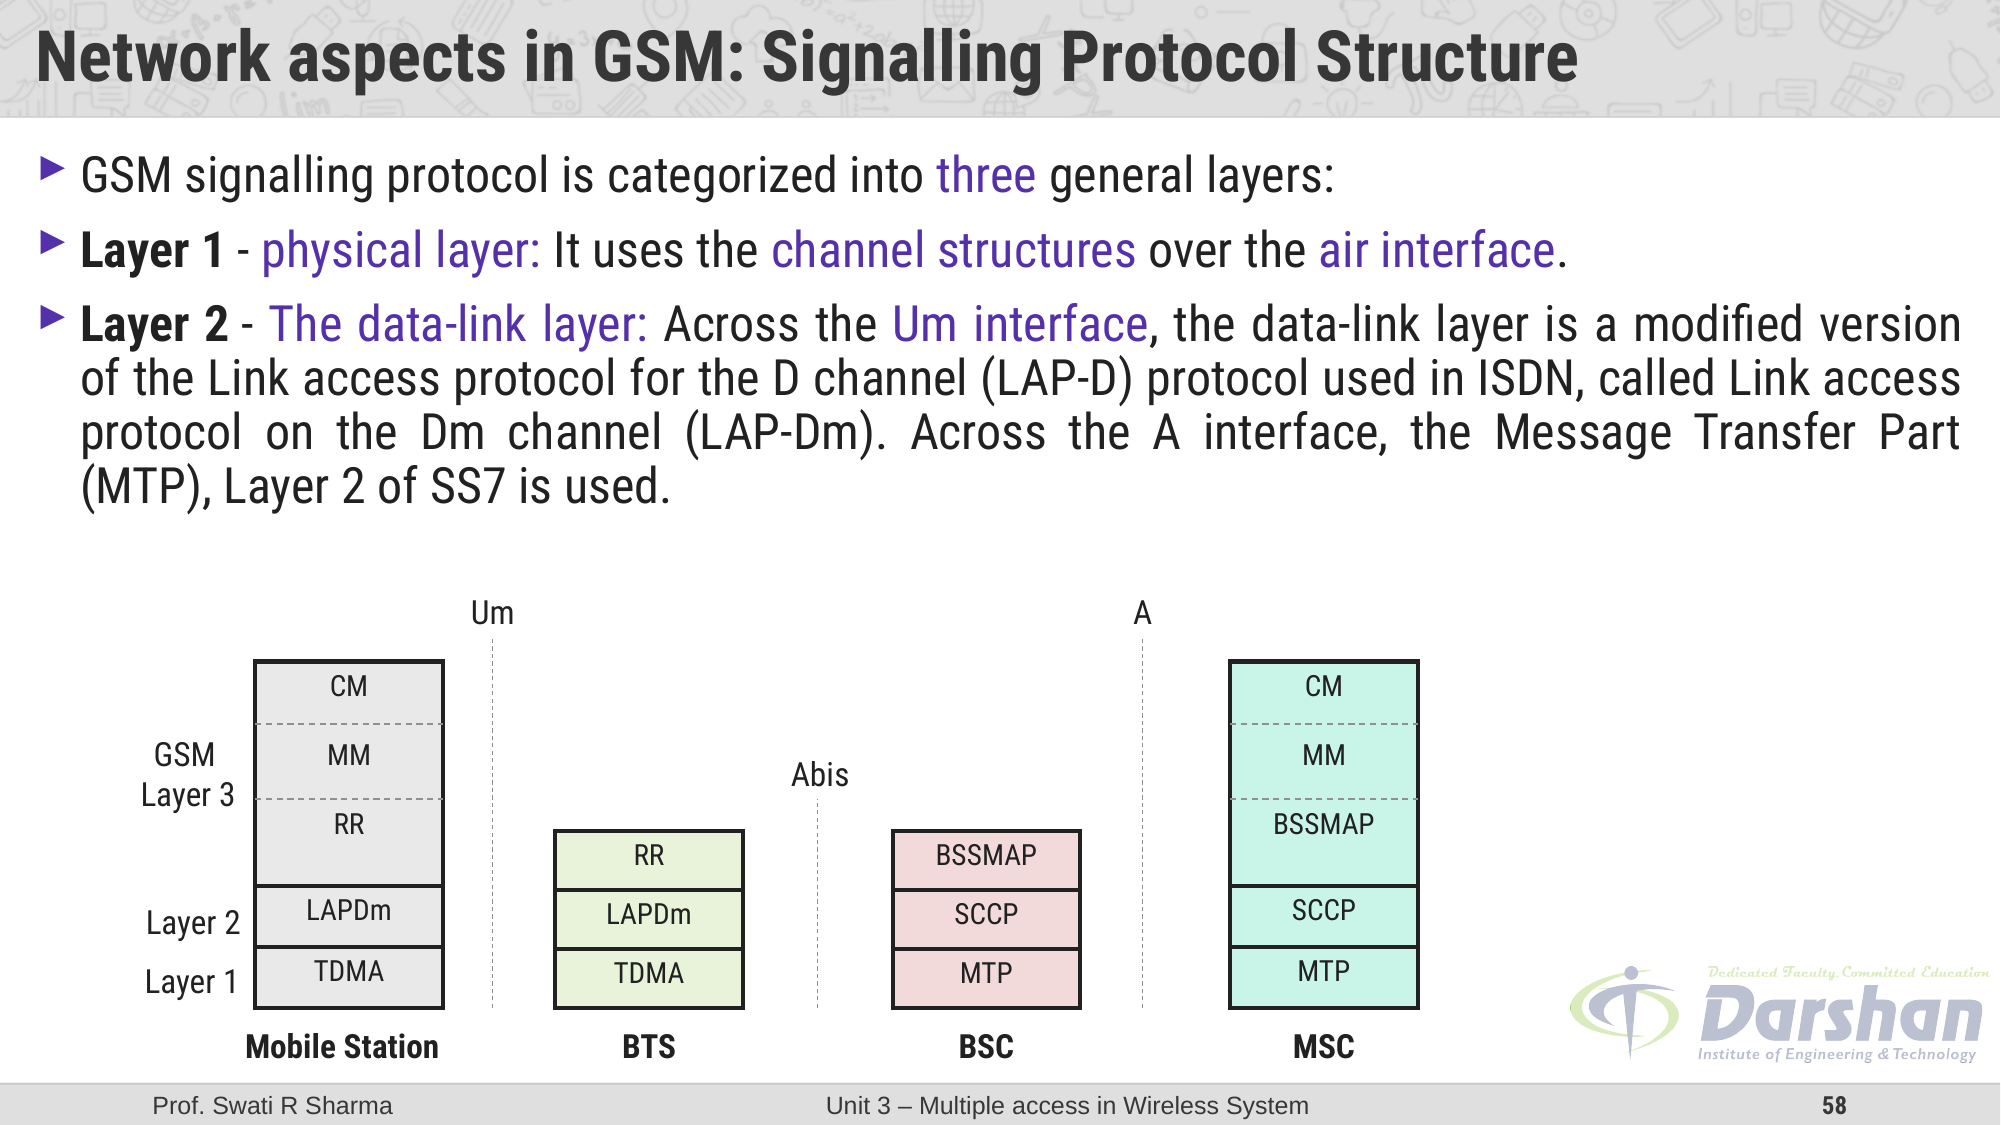

# Network aspects in GSM: Signalling Protocol Structure
GSM signalling protocol is categorized into three general layers:
Layer 1 - physical layer: It uses the channel structures over the air interface.
Layer 2 - The data-link layer: Across the Um interface, the data-link layer is a modified version of the Link access protocol for the D channel (LAP-D) protocol used in ISDN, called Link access protocol on the Dm channel (LAP-Dm). Across the A interface, the Message Transfer Part (MTP), Layer 2 of SS7 is used.

Um
A
| CM MM RR |
| --- |
| LAPDm |
| TDMA |
| CM MM BSSMAP |
| --- |
| SCCP |
| MTP |
GSM
Layer 3
Abis
| RR |
| --- |
| LAPDm |
| TDMA |
| BSSMAP |
| --- |
| SCCP |
| MTP |
 Layer 2
 Layer 1
Mobile Station
BTS
BSC
MSC